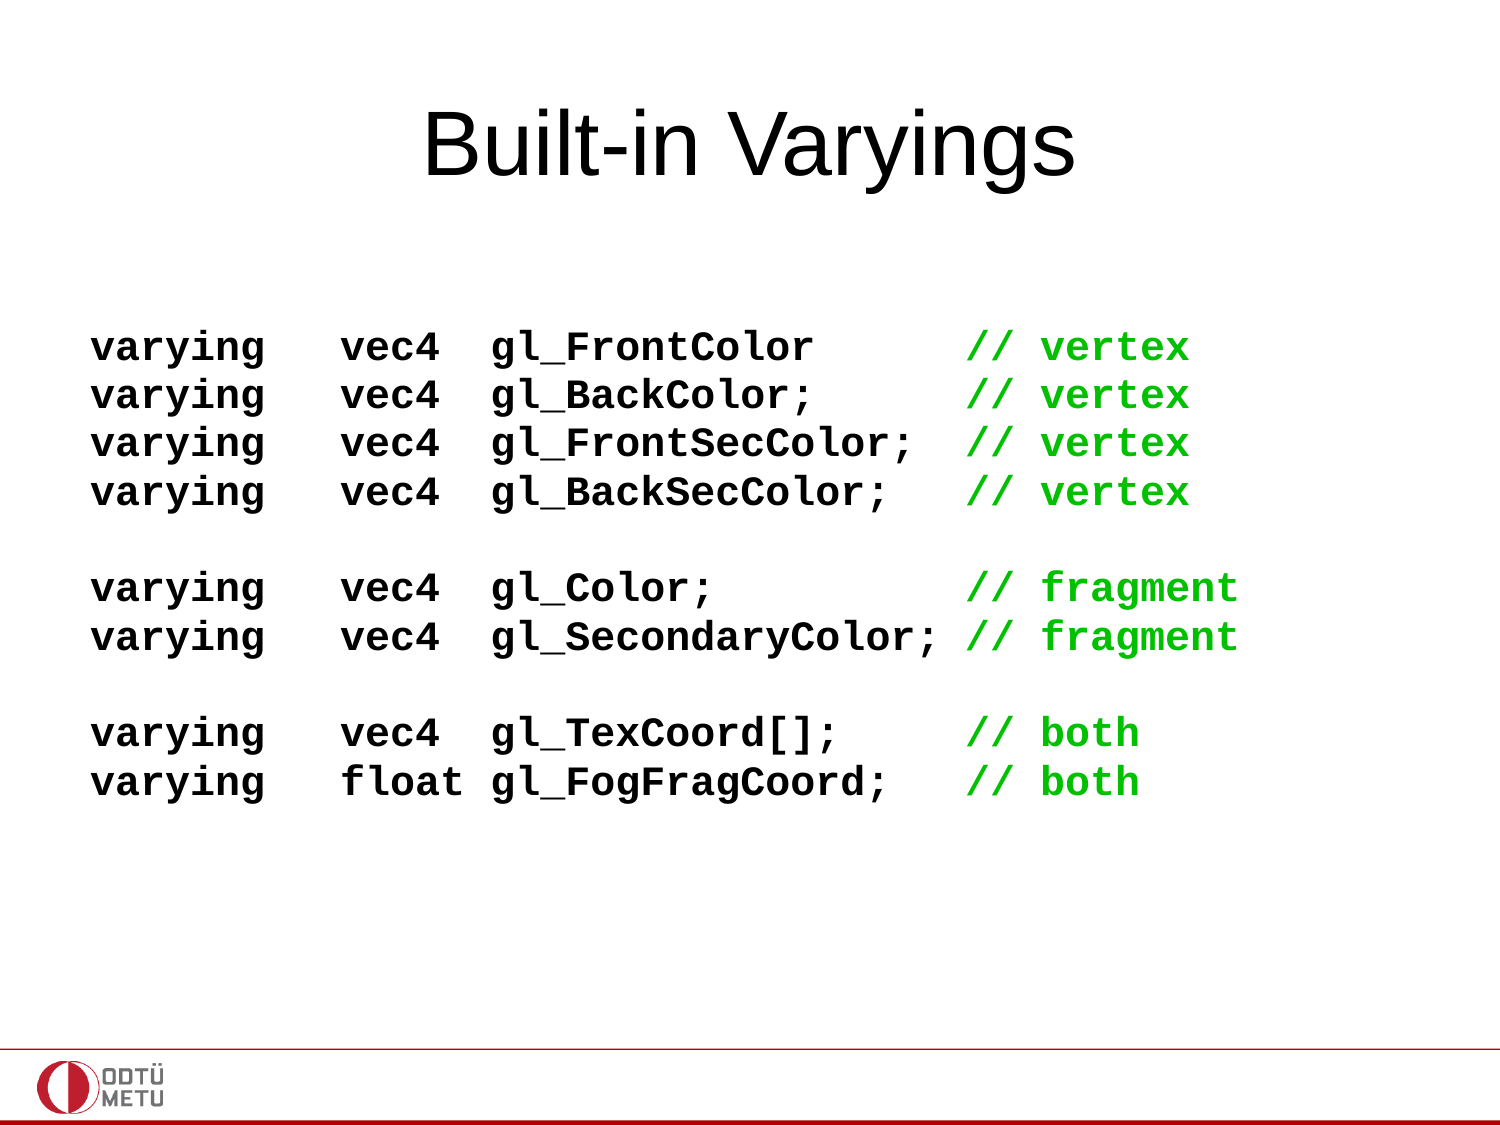

# Built-in Varyings

varying   vec4  gl_FrontColor      // vertex
varying   vec4  gl_BackColor;      // vertex
varying   vec4  gl_FrontSecColor;  // vertex
varying   vec4  gl_BackSecColor;   // vertex

varying   vec4  gl_Color;          // fragment
varying   vec4  gl_SecondaryColor; // fragment

varying   vec4  gl_TexCoord[];     // both
varying   float gl_FogFragCoord;   // both